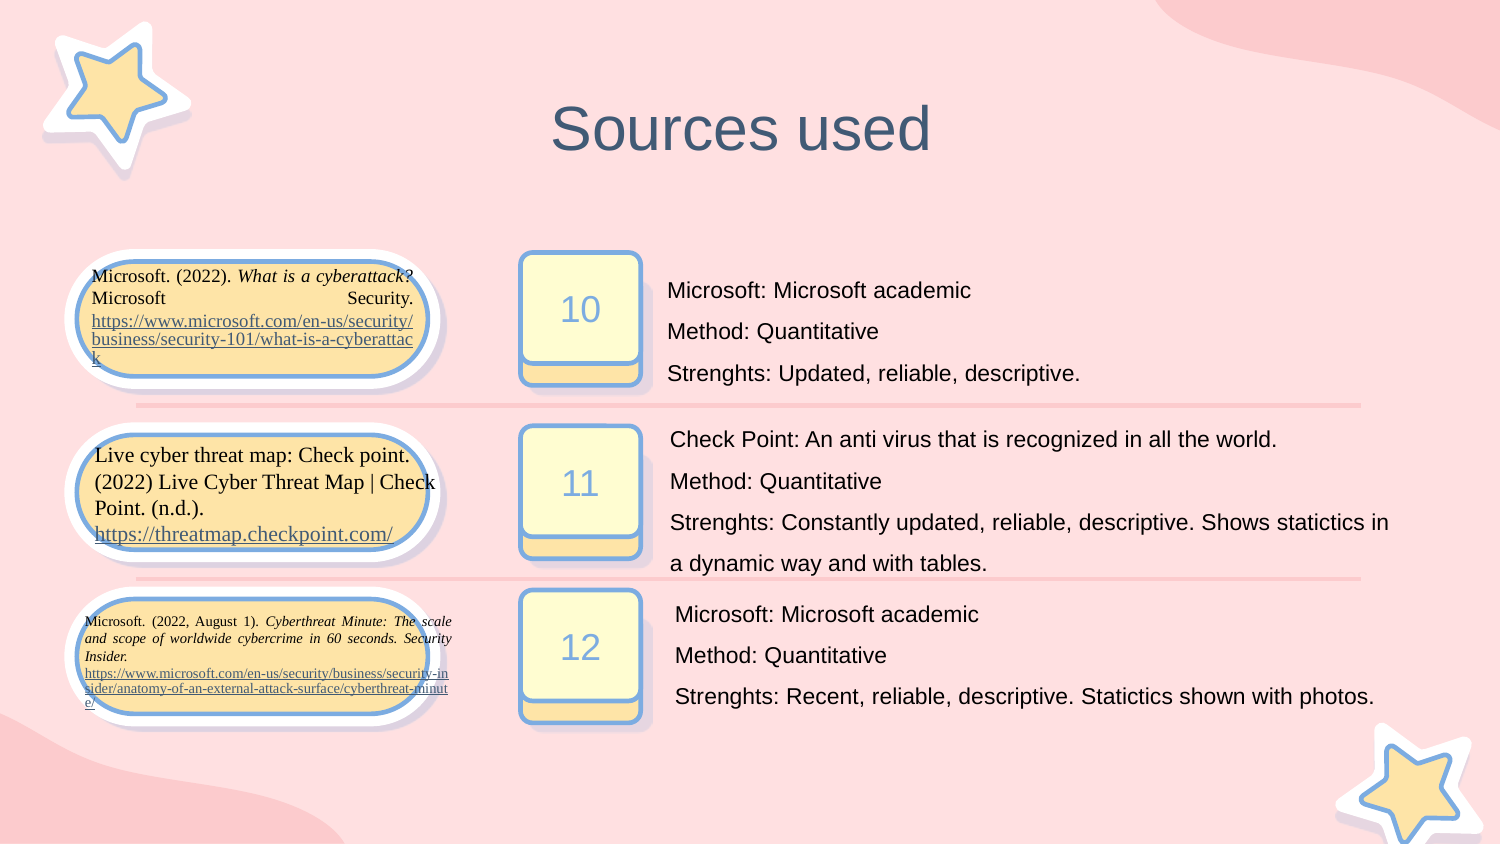

# Sources used

10

Microsoft: Microsoft academic
Method: Quantitative
Strenghts: Updated, reliable, descriptive.
Microsoft. (2022). What is a cyberattack? Microsoft Security. https://www.microsoft.com/en-us/security/business/security-101/what-is-a-cyberattack
Check Point: An anti virus that is recognized in all the world.
Method: Quantitative
Strenghts: Constantly updated, reliable, descriptive. Shows statictics in a dynamic way and with tables.

11

Live cyber threat map: Check point. (2022) Live Cyber Threat Map | Check Point. (n.d.). https://threatmap.checkpoint.com/
Microsoft: Microsoft academic
Method: Quantitative
Strenghts: Recent, reliable, descriptive. Statictics shown with photos.

12

Microsoft. (2022, August 1). Cyberthreat Minute: The scale and scope of worldwide cybercrime in 60 seconds. Security Insider. https://www.microsoft.com/en-us/security/business/security-insider/anatomy-of-an-external-attack-surface/cyberthreat-minute/